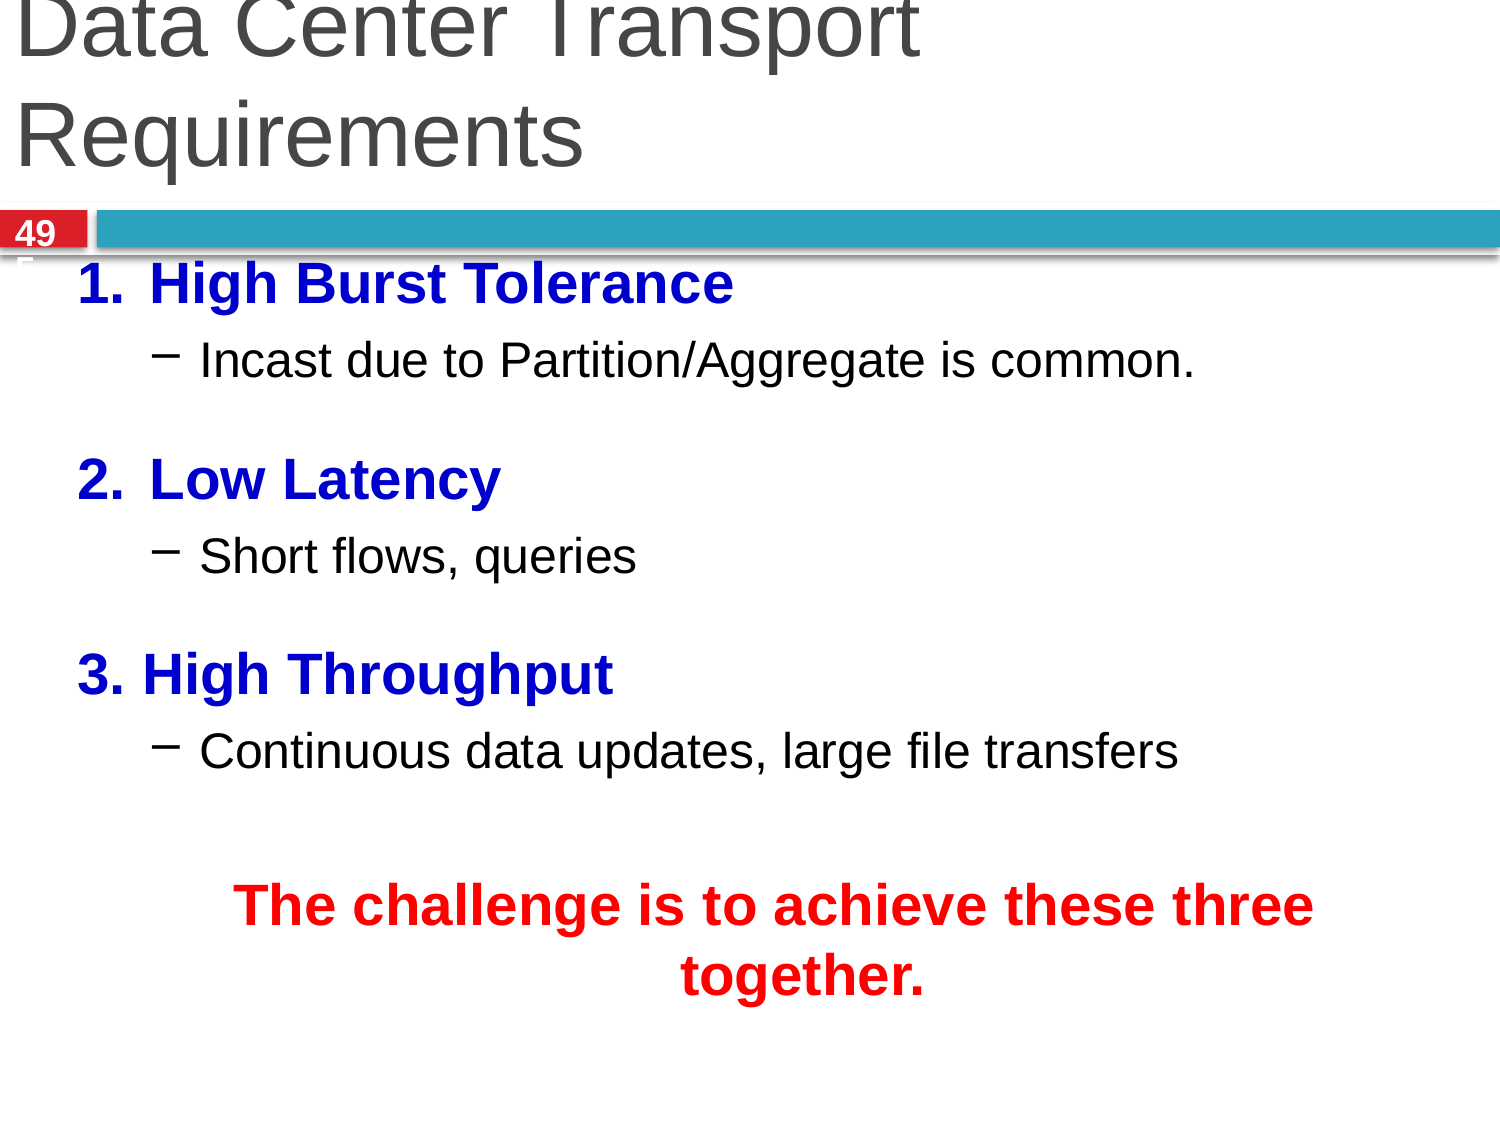

# Data Center Transport Requirements
495
 High Burst Tolerance
Incast due to Partition/Aggregate is common.

 Low Latency
Short flows, queries

3. High Throughput
Continuous data updates, large file transfers

The challenge is to achieve these three together.